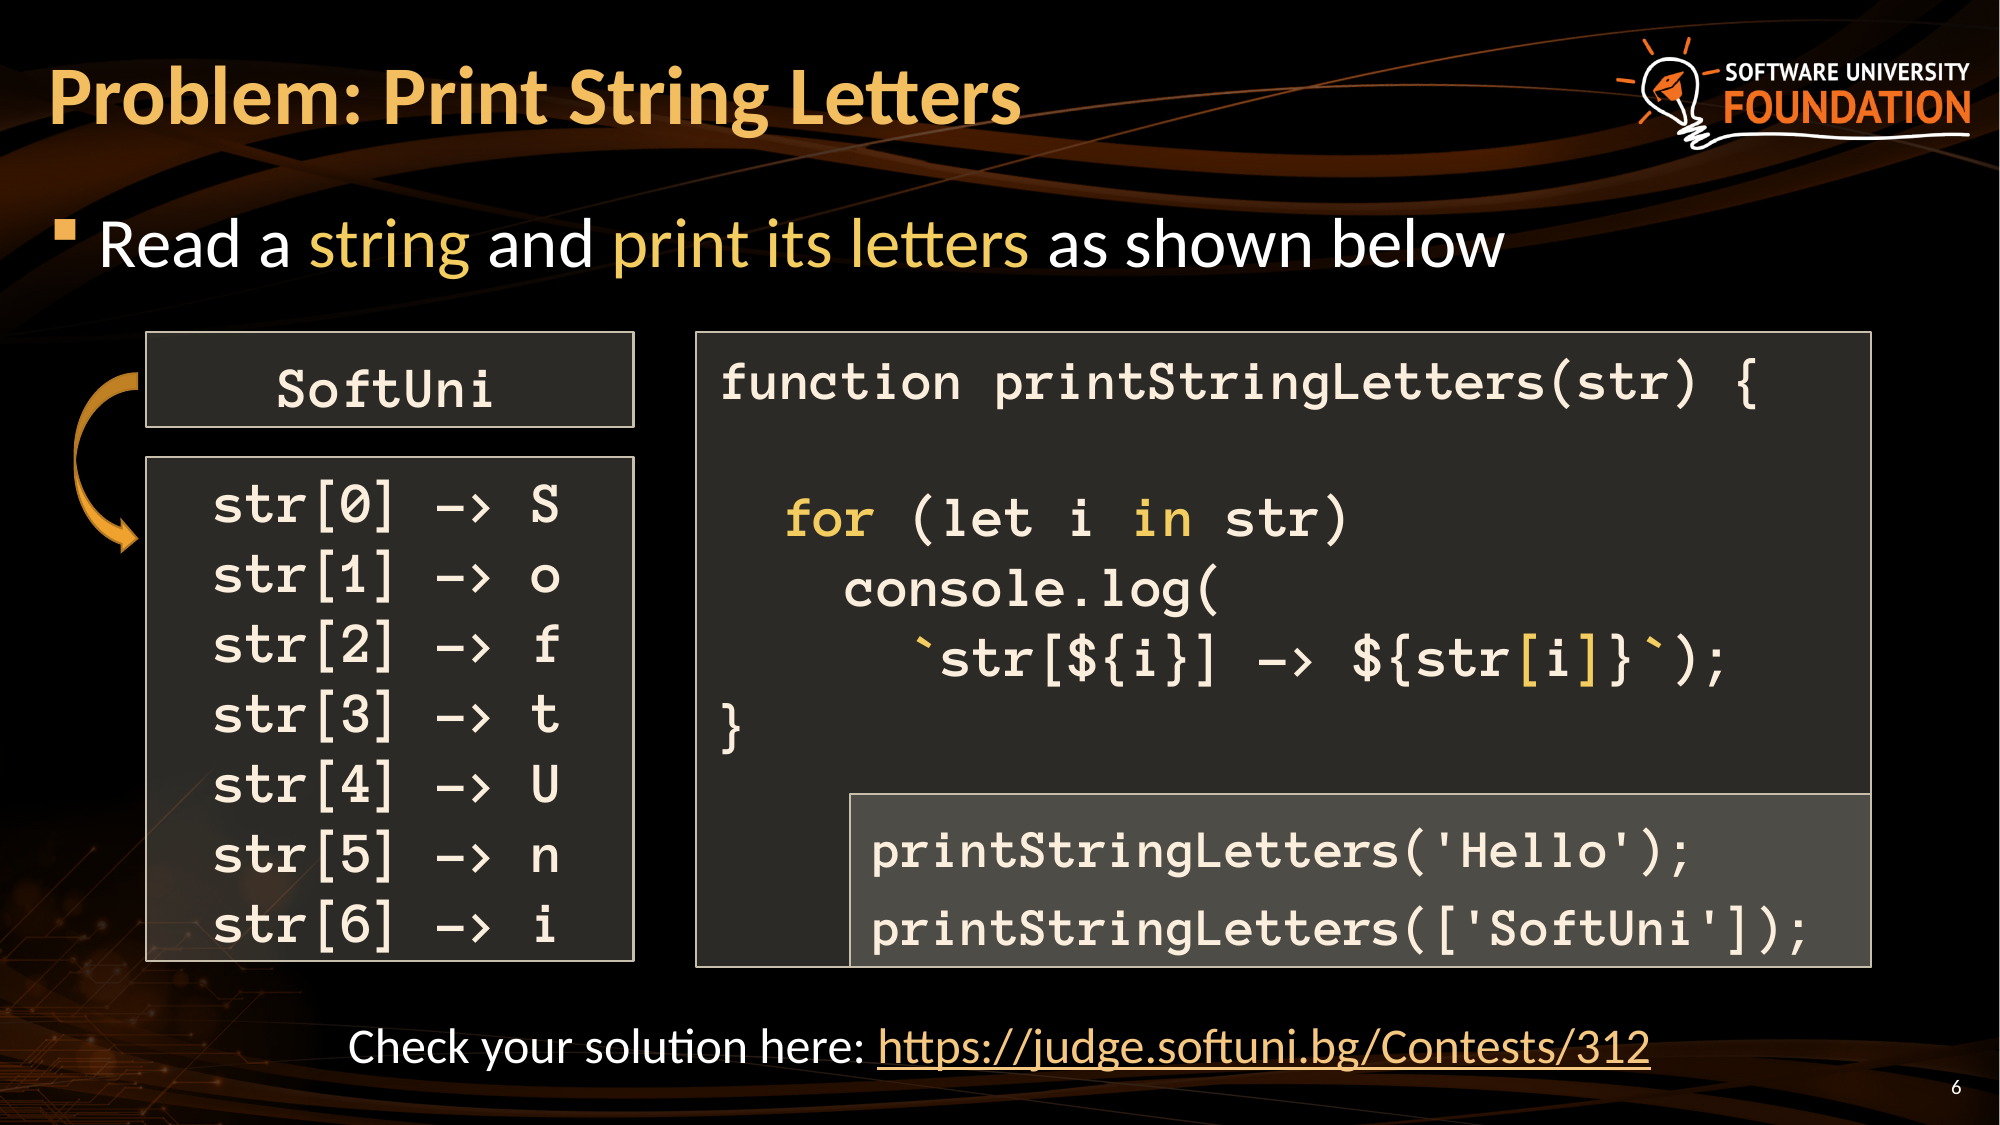

# Problem: Print String Letters
Read a string and print its letters as shown below
SoftUni
function printStringLetters(str) {

  for (let i in str)
    console.log(
      `str[${i}] -> ${str[i]}`);
}

str[0] -> S
str[1] -> o
str[2] -> f
str[3] -> t
str[4] -> U
str[5] -> n
str[6] -> i
printStringLetters('Hello');
printStringLetters(['SoftUni']);
Check your solution here: https://judge.softuni.bg/Contests/312
6